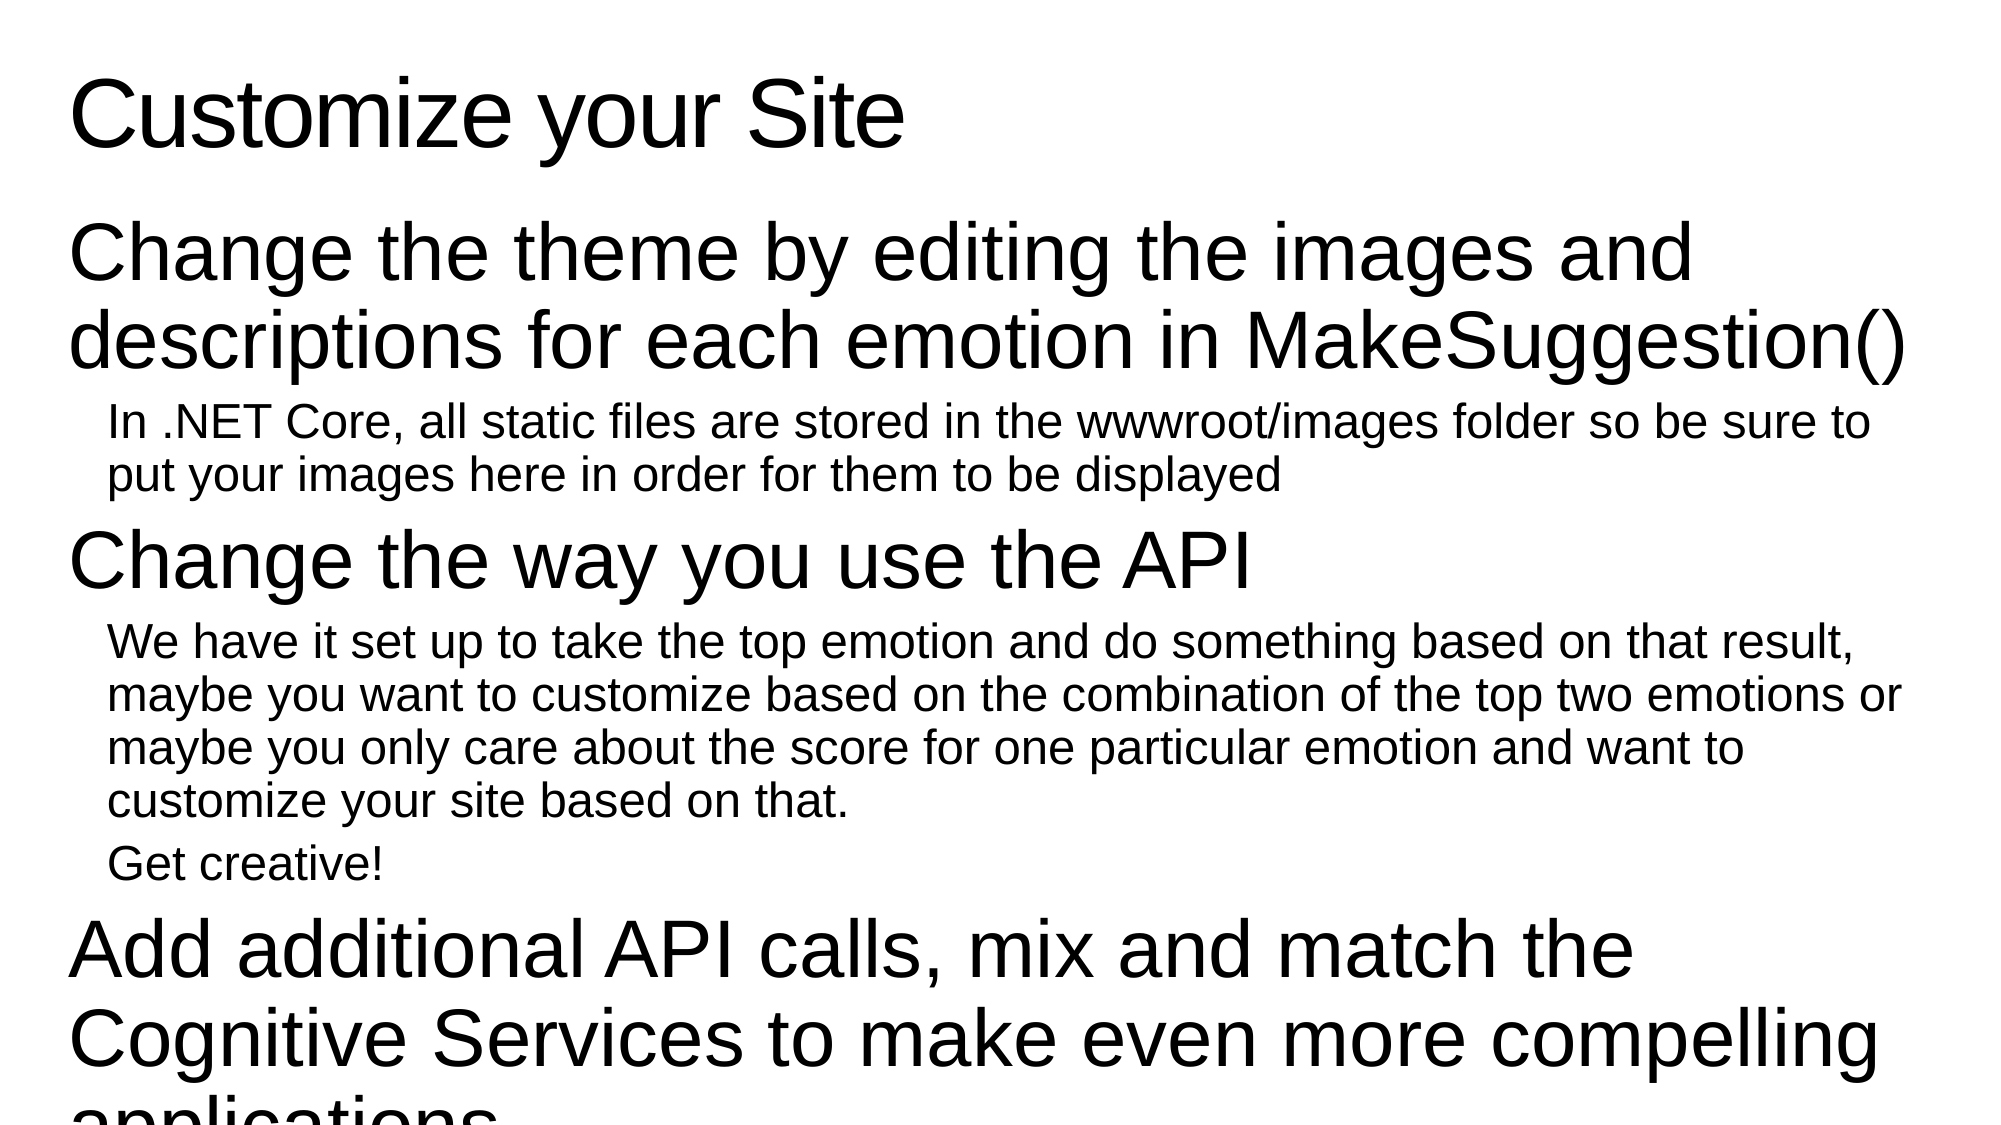

# Customize your Site
Change the theme by editing the images and descriptions for each emotion in MakeSuggestion()
In .NET Core, all static files are stored in the wwwroot/images folder so be sure to put your images here in order for them to be displayed
Change the way you use the API
We have it set up to take the top emotion and do something based on that result, maybe you want to customize based on the combination of the top two emotions or maybe you only care about the score for one particular emotion and want to customize your site based on that.
Get creative!
Add additional API calls, mix and match the Cognitive Services to make even more compelling applications